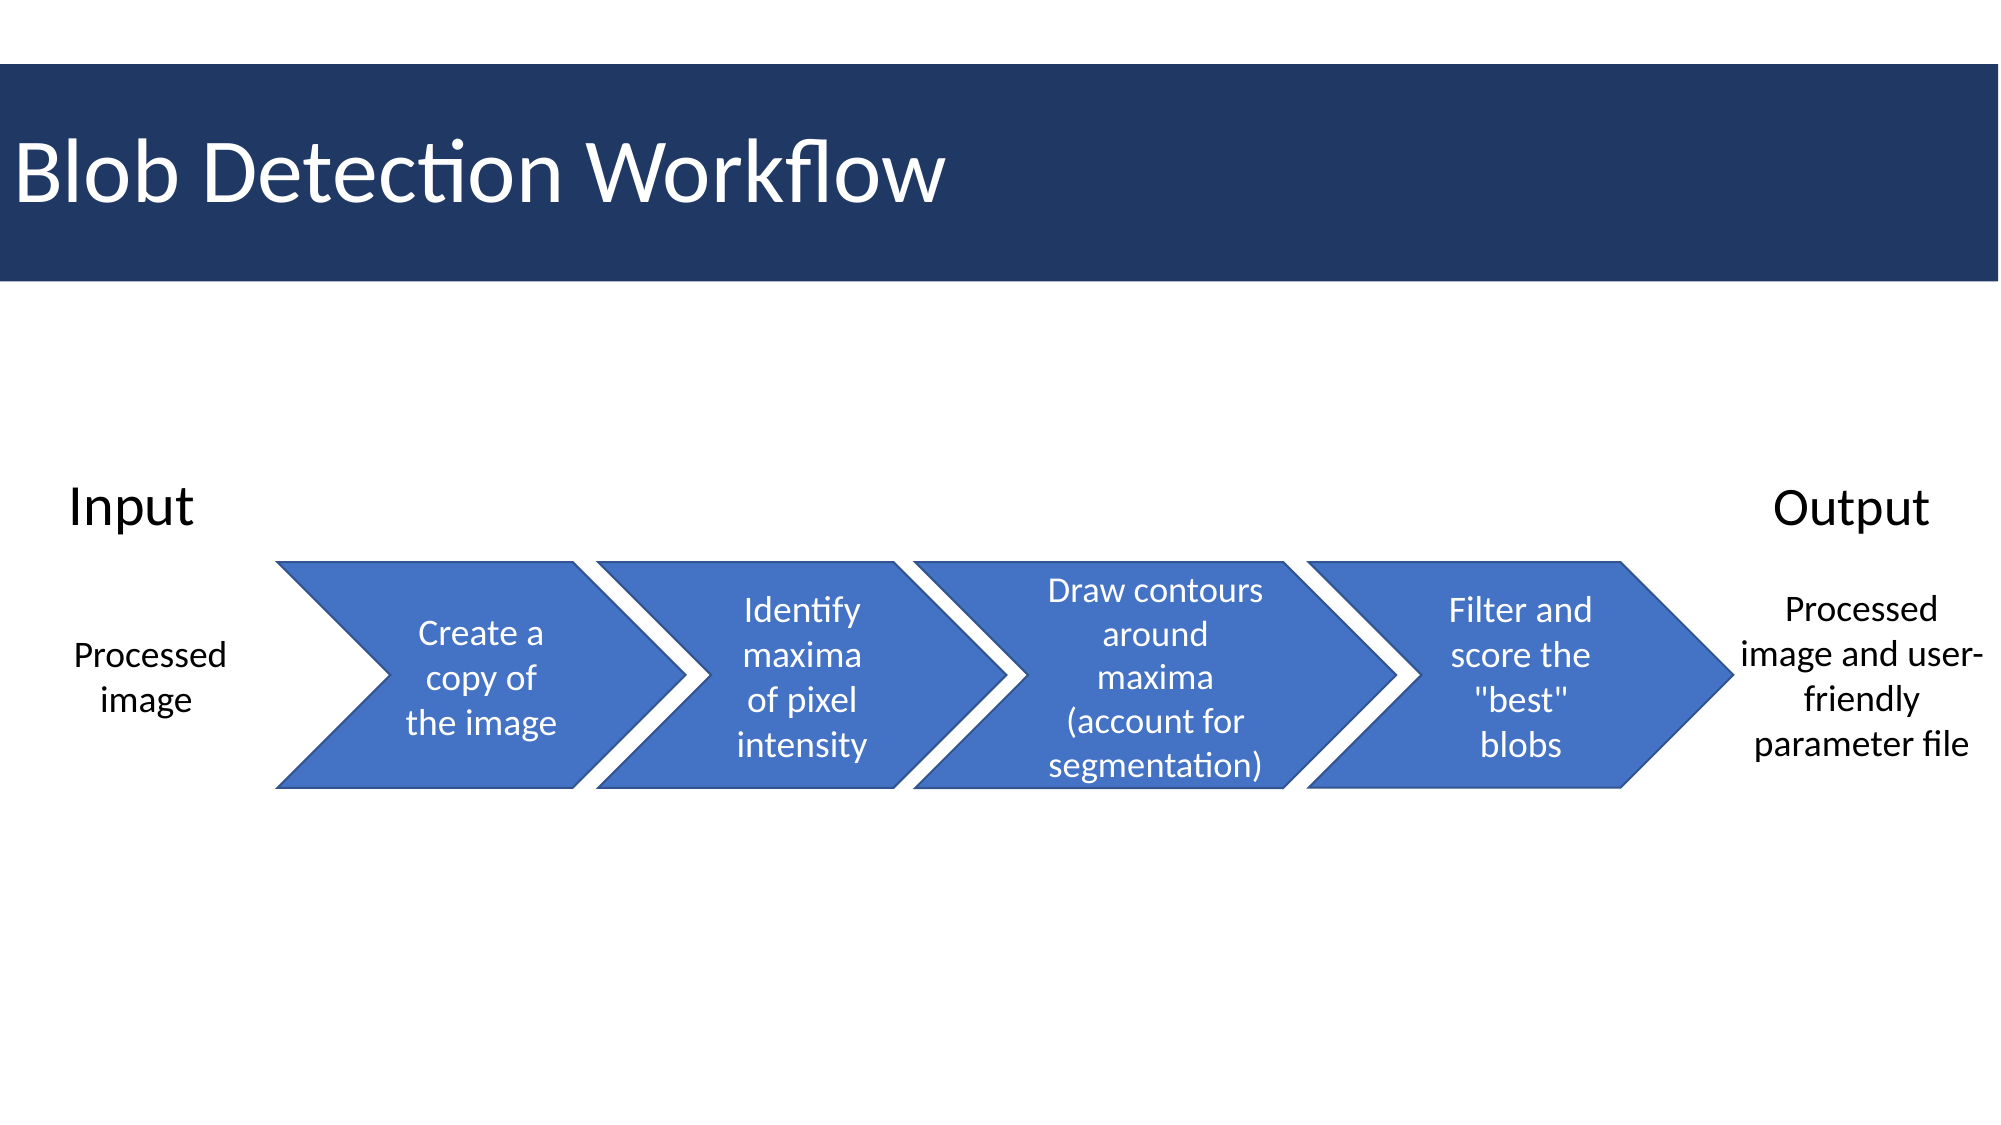

Blob Detection Workflow
Input
Output
Create a copy of the image
Identify maxima of pixel intensity
Draw contours around maxima (account for segmentation)
Filter and score the "best" blobs
Processed image and user-friendly parameter file
Processed image